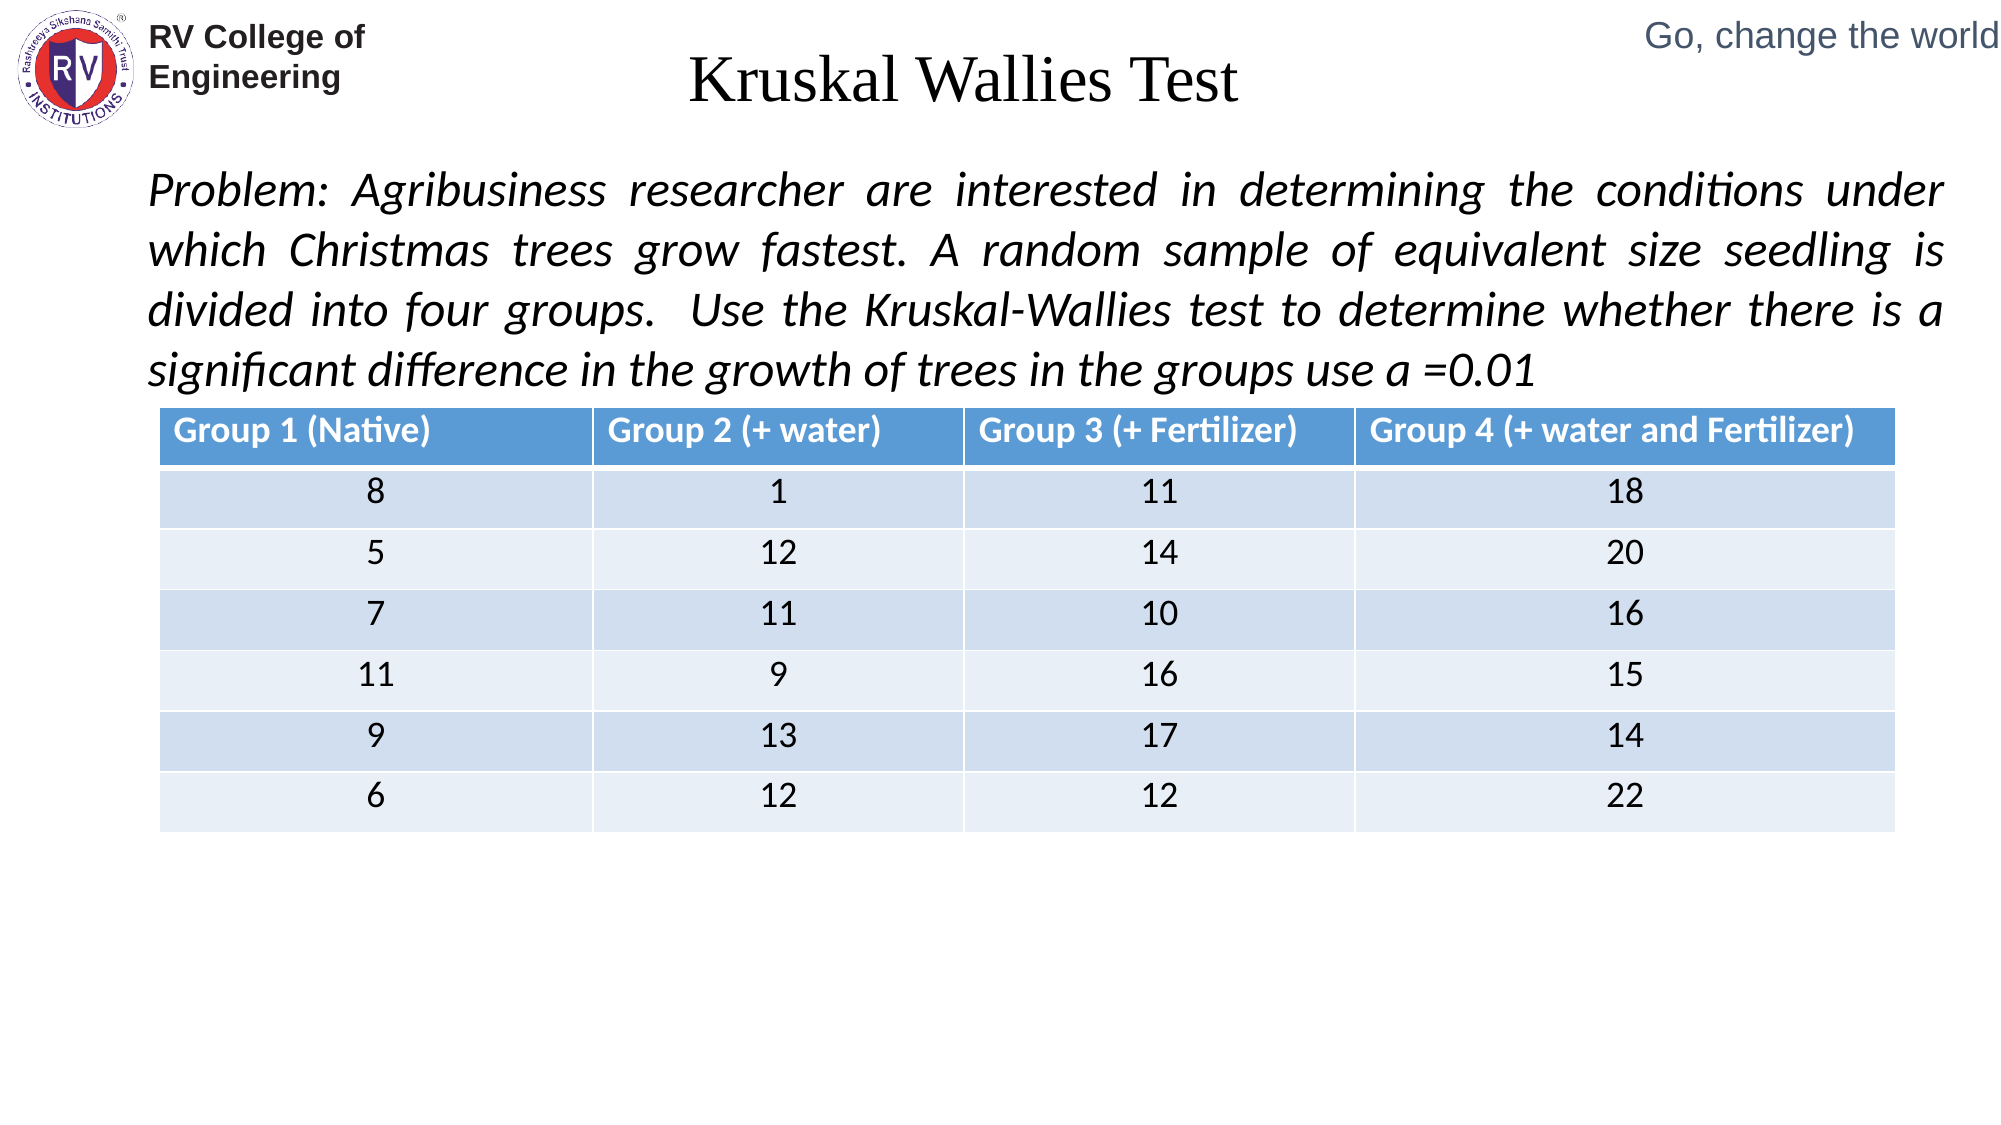

Kruskal Wallies Test
Problem: Agribusiness researcher are interested in determining the conditions under which Christmas trees grow fastest. A random sample of equivalent size seedling is divided into four groups.  Use the Kruskal-Wallies test to determine whether there is a significant difference in the growth of trees in the groups use a =0.01
| Group 1 (Native) | Group 2 (+ water) | Group 3 (+ Fertilizer) | Group 4 (+ water and Fertilizer) |
| --- | --- | --- | --- |
| 8 | 1 | 11 | 18 |
| 5 | 12 | 14 | 20 |
| 7 | 11 | 10 | 16 |
| 11 | 9 | 16 | 15 |
| 9 | 13 | 17 | 14 |
| 6 | 12 | 12 | 22 |